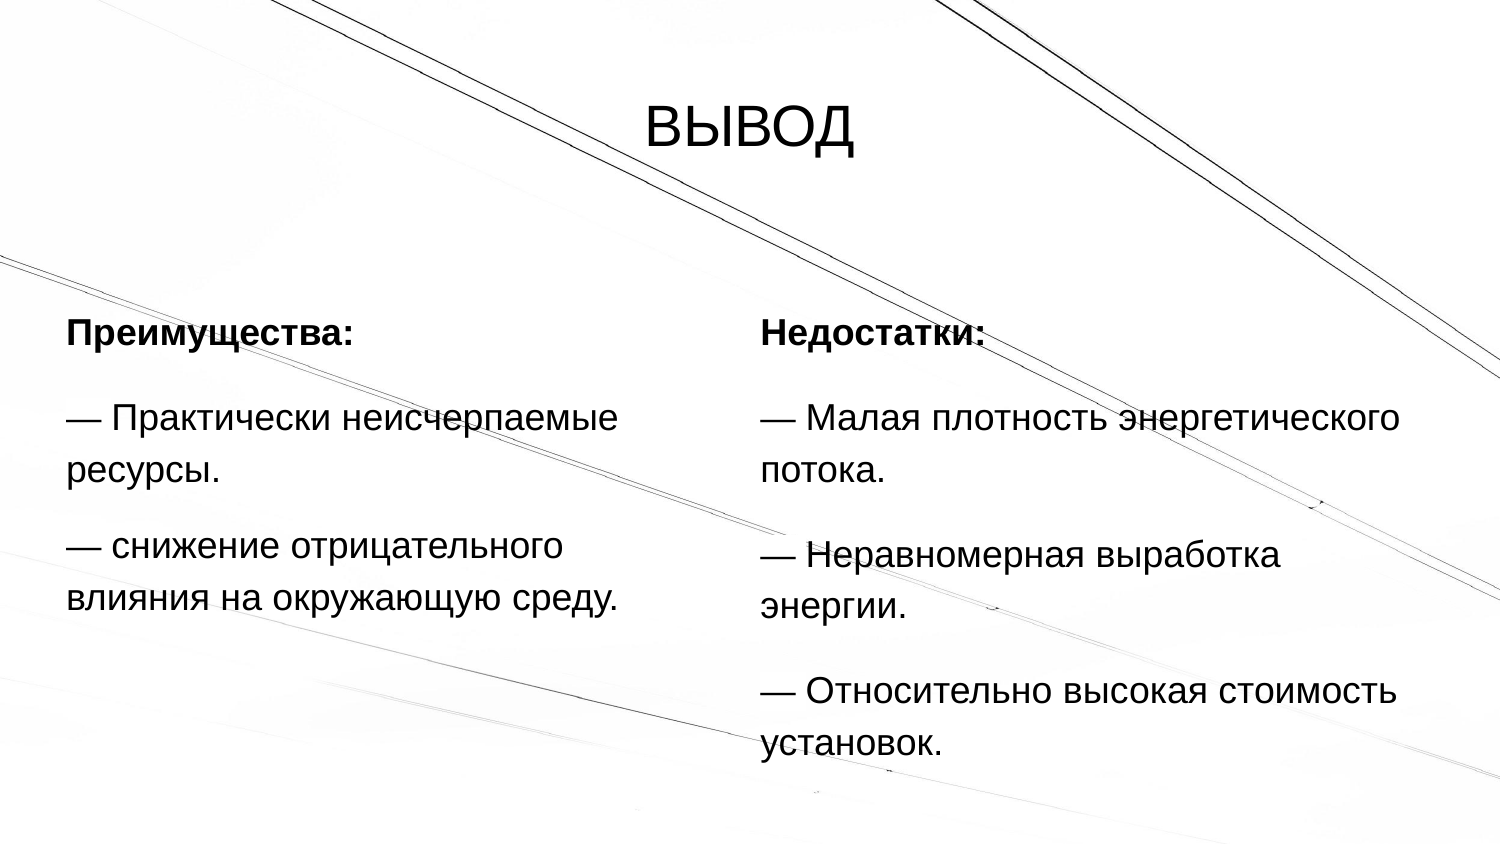

# ВЫВОД
Преимущества:
— Практически неисчерпаемые ресурсы.
— снижение отрицательного влияния на окружающую среду.
Недостатки:
— Малая плотность энергетического потока.
— Неравномерная выработка энергии.
— Относительно высокая стоимость установок.